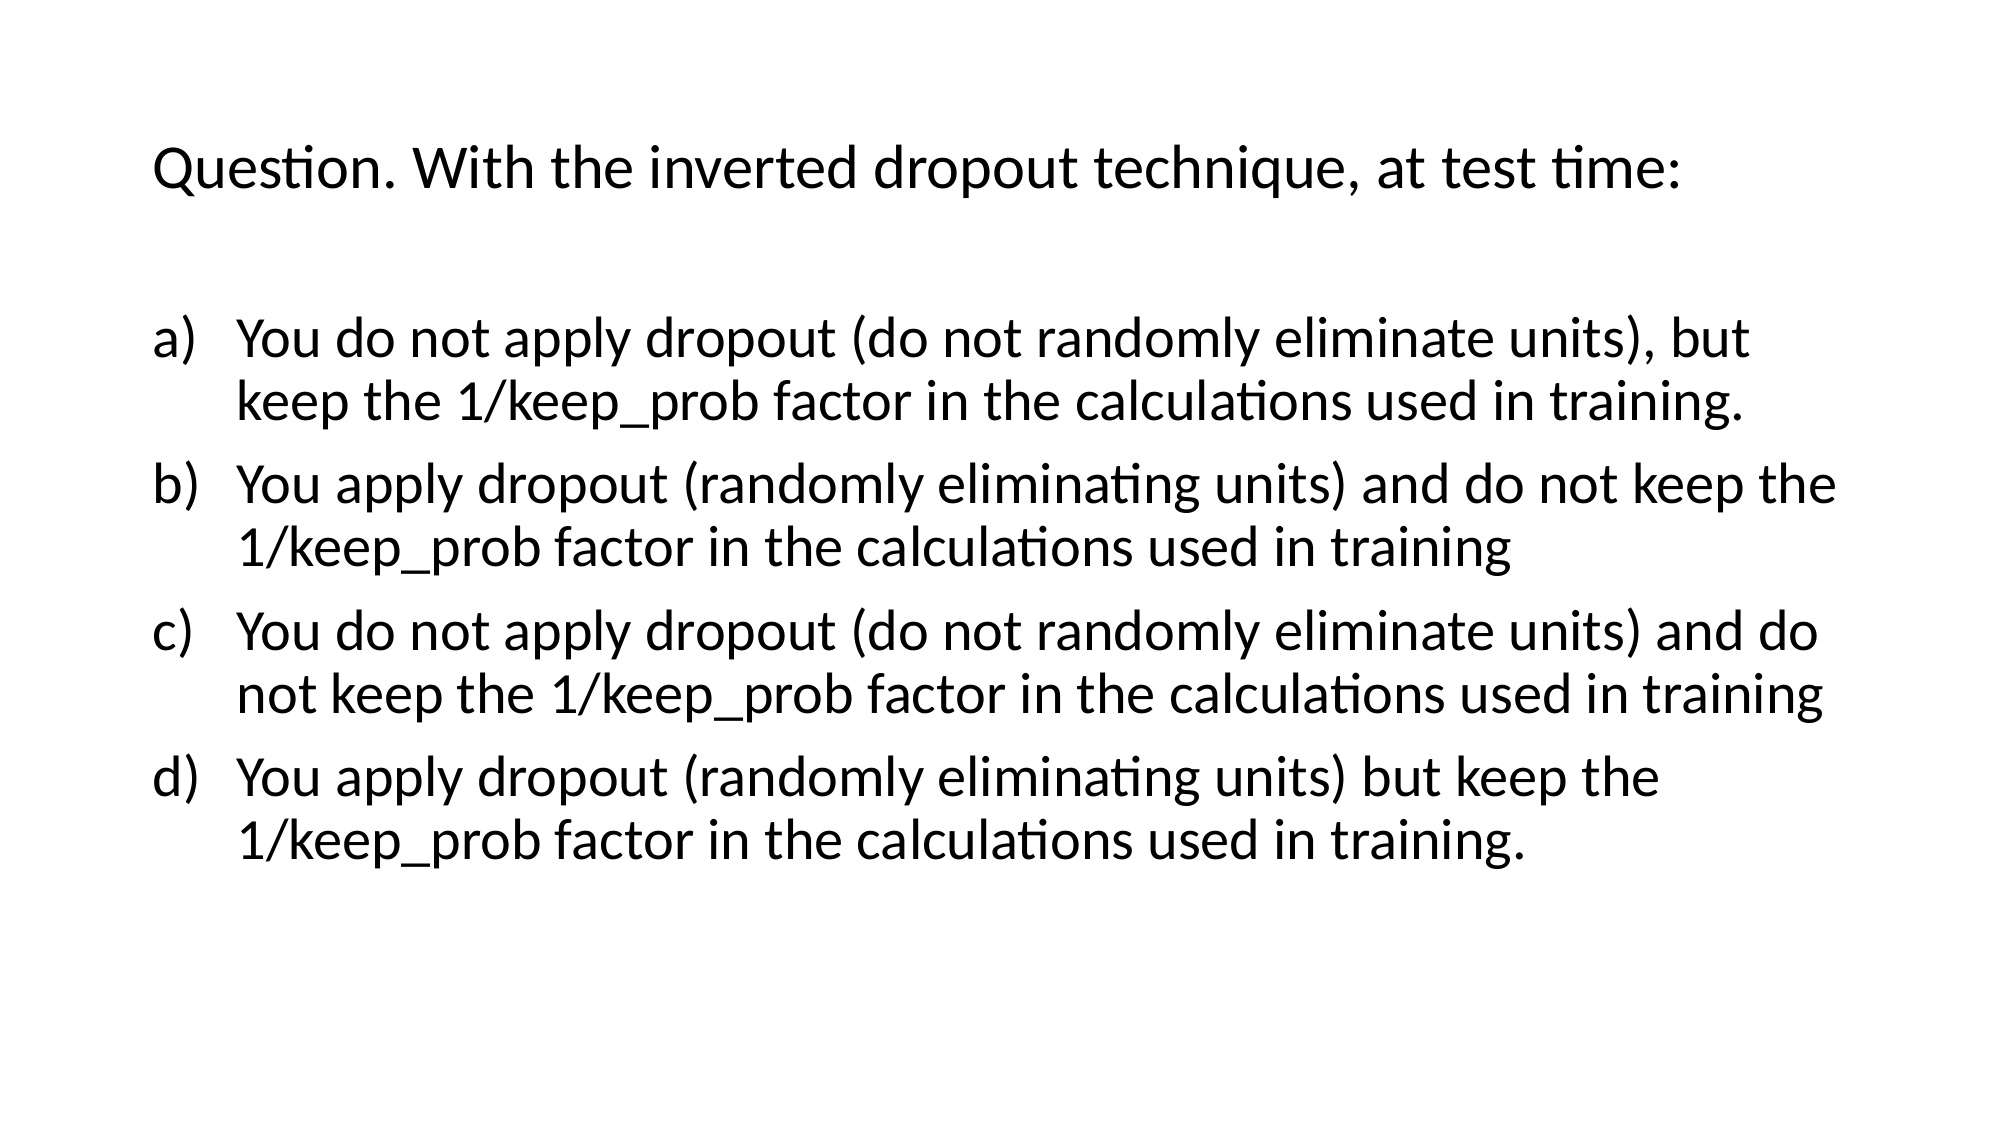

# Question. With the inverted dropout technique, at test time:
You do not apply dropout (do not randomly eliminate units), but keep the 1/keep_prob factor in the calculations used in training.
You apply dropout (randomly eliminating units) and do not keep the 1/keep_prob factor in the calculations used in training
You do not apply dropout (do not randomly eliminate units) and do not keep the 1/keep_prob factor in the calculations used in training
You apply dropout (randomly eliminating units) but keep the 1/keep_prob factor in the calculations used in training.